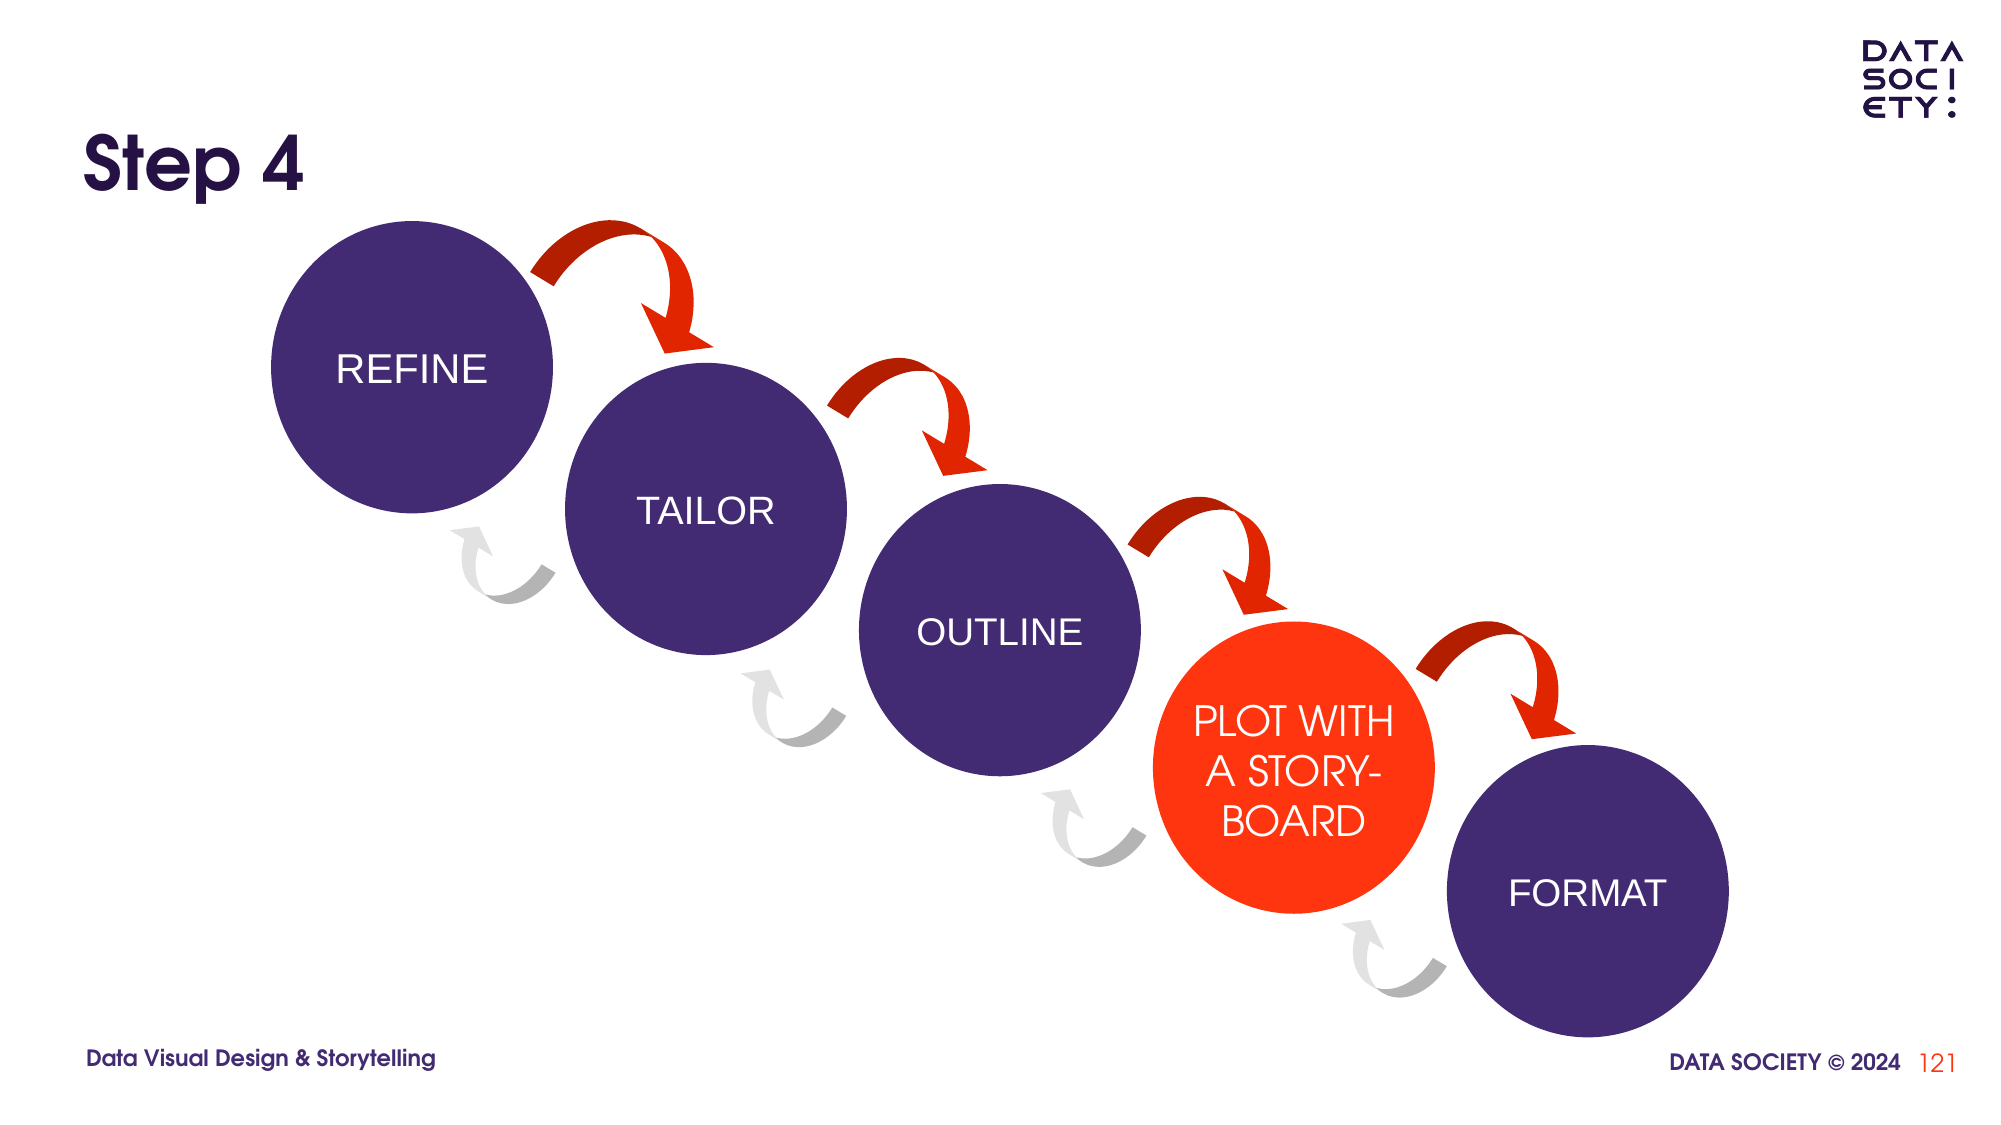

# Step 4
REFINE

TAILOR

OUTLINE

FORMAT

PLOT WITH A STORY-BOARD
121